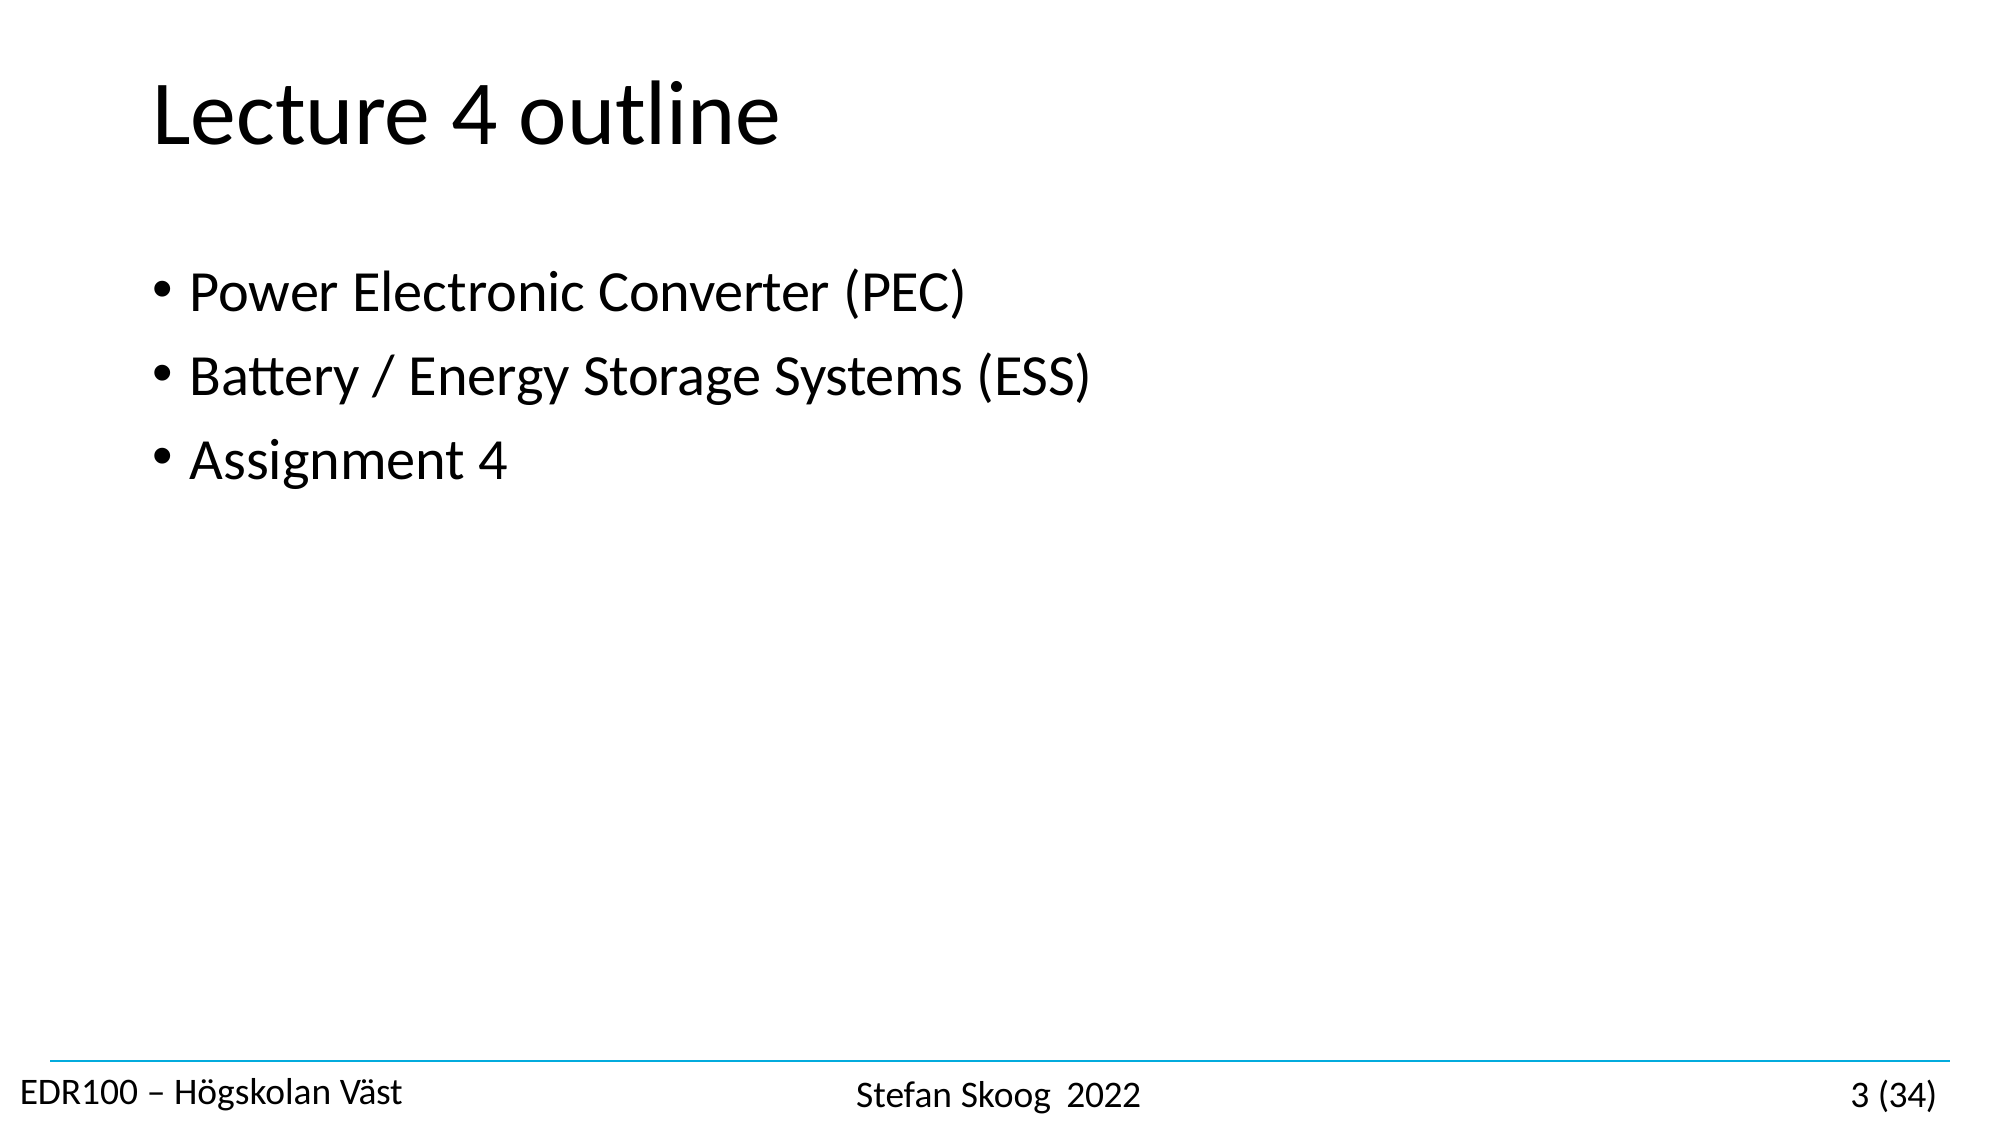

# Lecture 4 outline
Power Electronic Converter (PEC)
Battery / Energy Storage Systems (ESS)
Assignment 4
EDR100 – Högskolan Väst
Stefan Skoog 2022
3 (34)